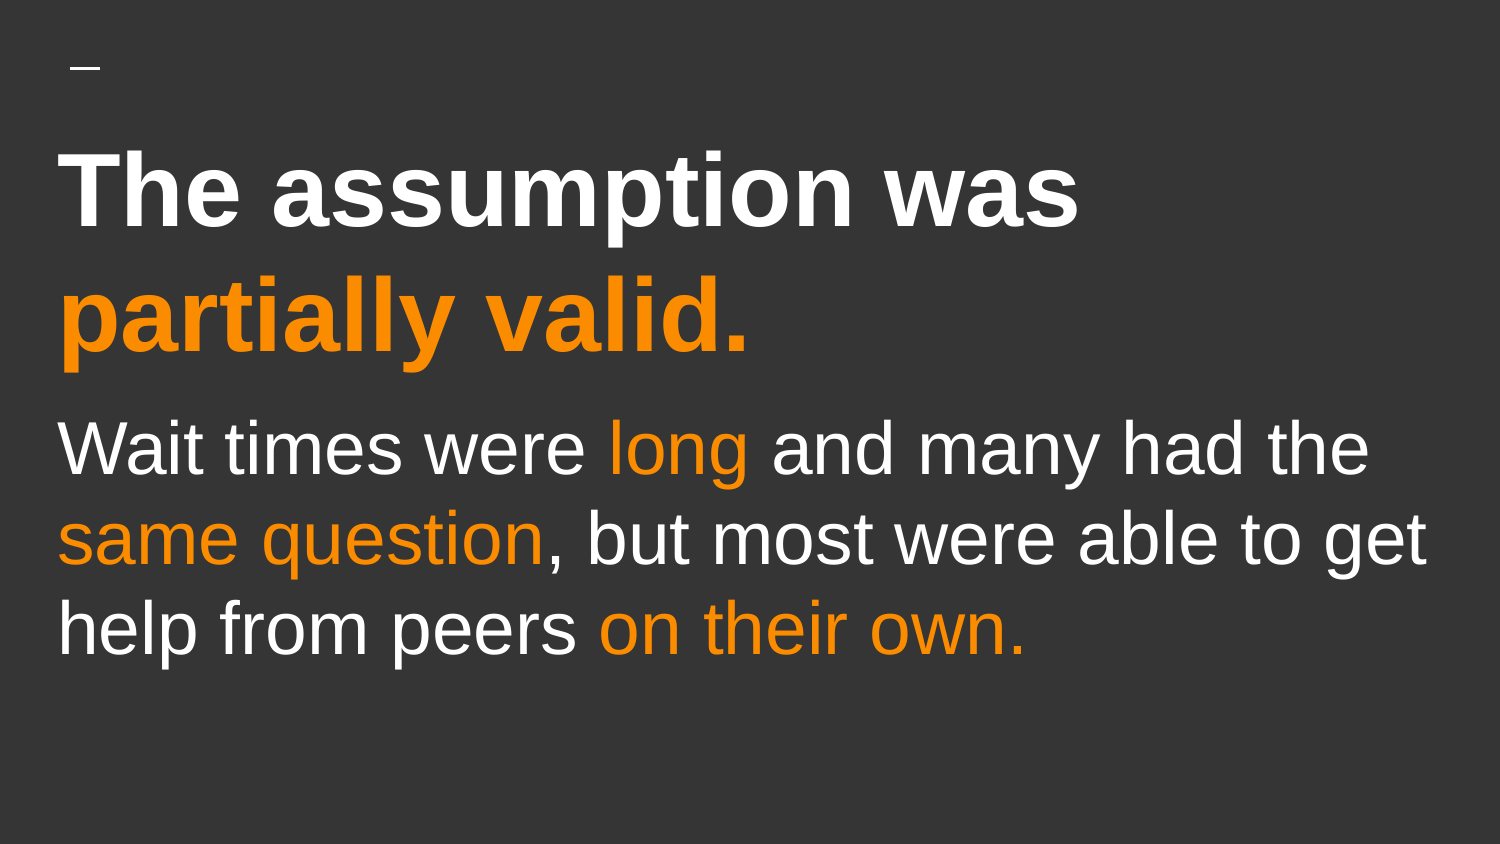

# The assumption was partially valid.

Wait times were long and many had the same question, but most were able to get help from peers on their own.